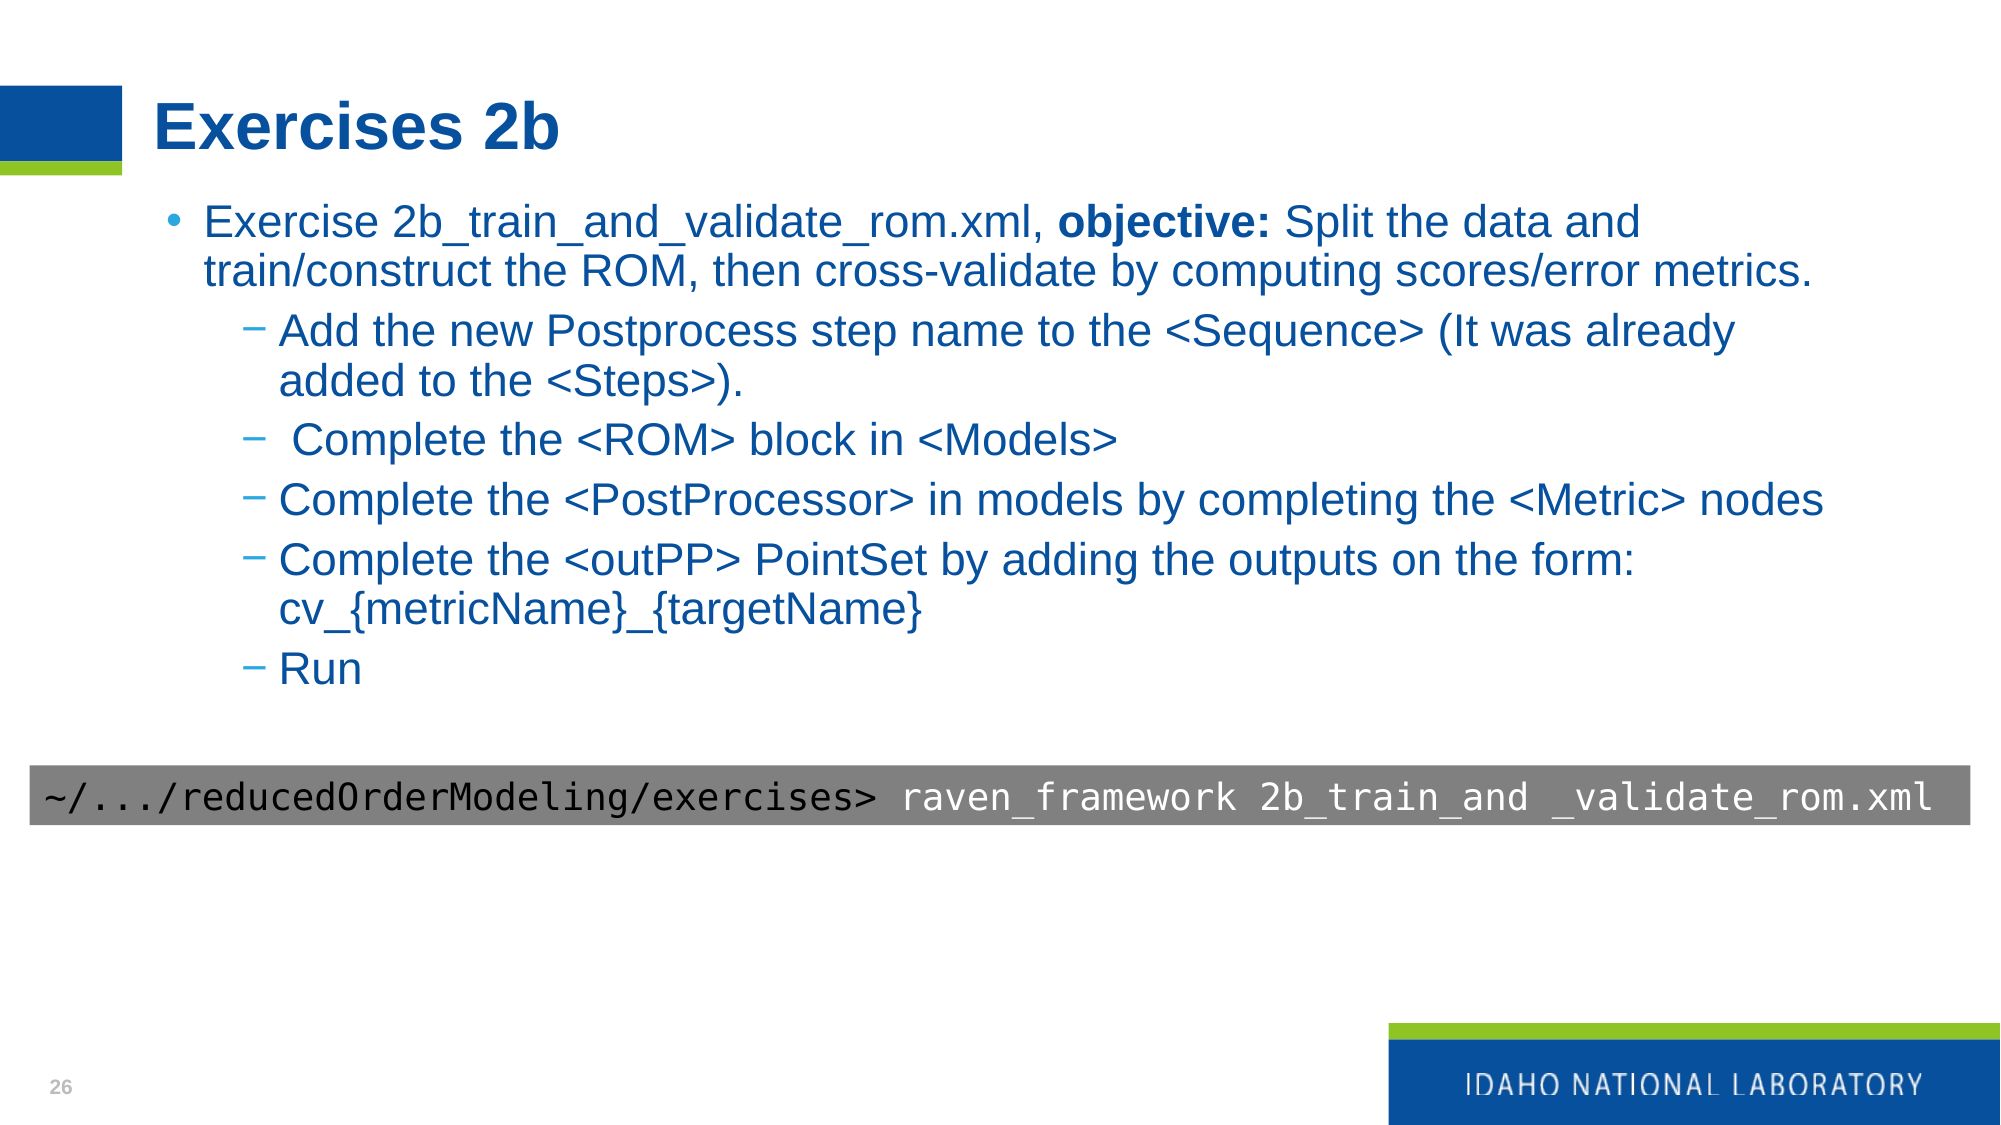

# Exercises 2b
Exercise 2b_train_and_validate_rom.xml, objective: Split the data and train/construct the ROM, then cross-validate by computing scores/error metrics.
Add the new Postprocess step name to the <Sequence> (It was already added to the <Steps>).
 Complete the <ROM> block in <Models>
Complete the <PostProcessor> in models by completing the <Metric> nodes
Complete the <outPP> PointSet by adding the outputs on the form: cv_{metricName}_{targetName}
Run

~/.../reducedOrderModeling/exercises> raven_framework 2b_train_and _validate_rom.xml
26